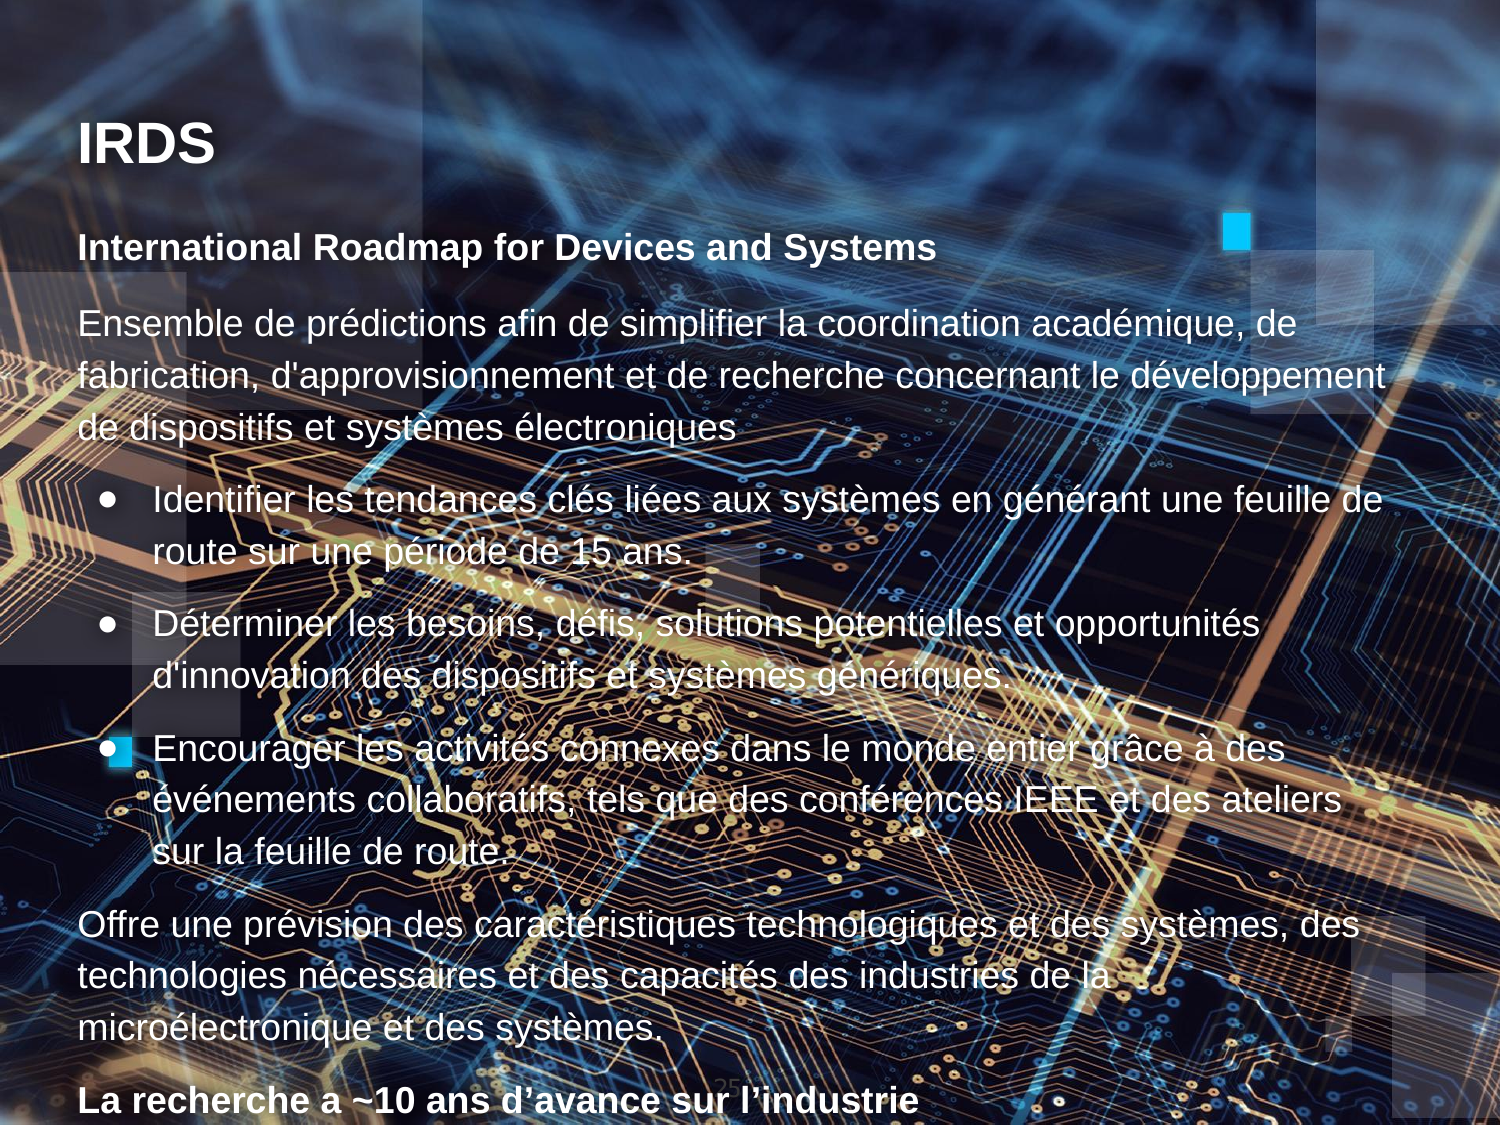

IRDS
International Roadmap for Devices and Systems
Ensemble de prédictions afin de simplifier la coordination académique, de fabrication, d'approvisionnement et de recherche concernant le développement de dispositifs et systèmes électroniques
Identifier les tendances clés liées aux systèmes en générant une feuille de route sur une période de 15 ans.
Déterminer les besoins, défis, solutions potentielles et opportunités d'innovation des dispositifs et systèmes génériques.
Encourager les activités connexes dans le monde entier grâce à des événements collaboratifs, tels que des conférences IEEE et des ateliers sur la feuille de route.
Offre une prévision des caractéristiques technologiques et des systèmes, des technologies nécessaires et des capacités des industries de la microélectronique et des systèmes.
La recherche a ~10 ans d’avance sur l’industrie
25